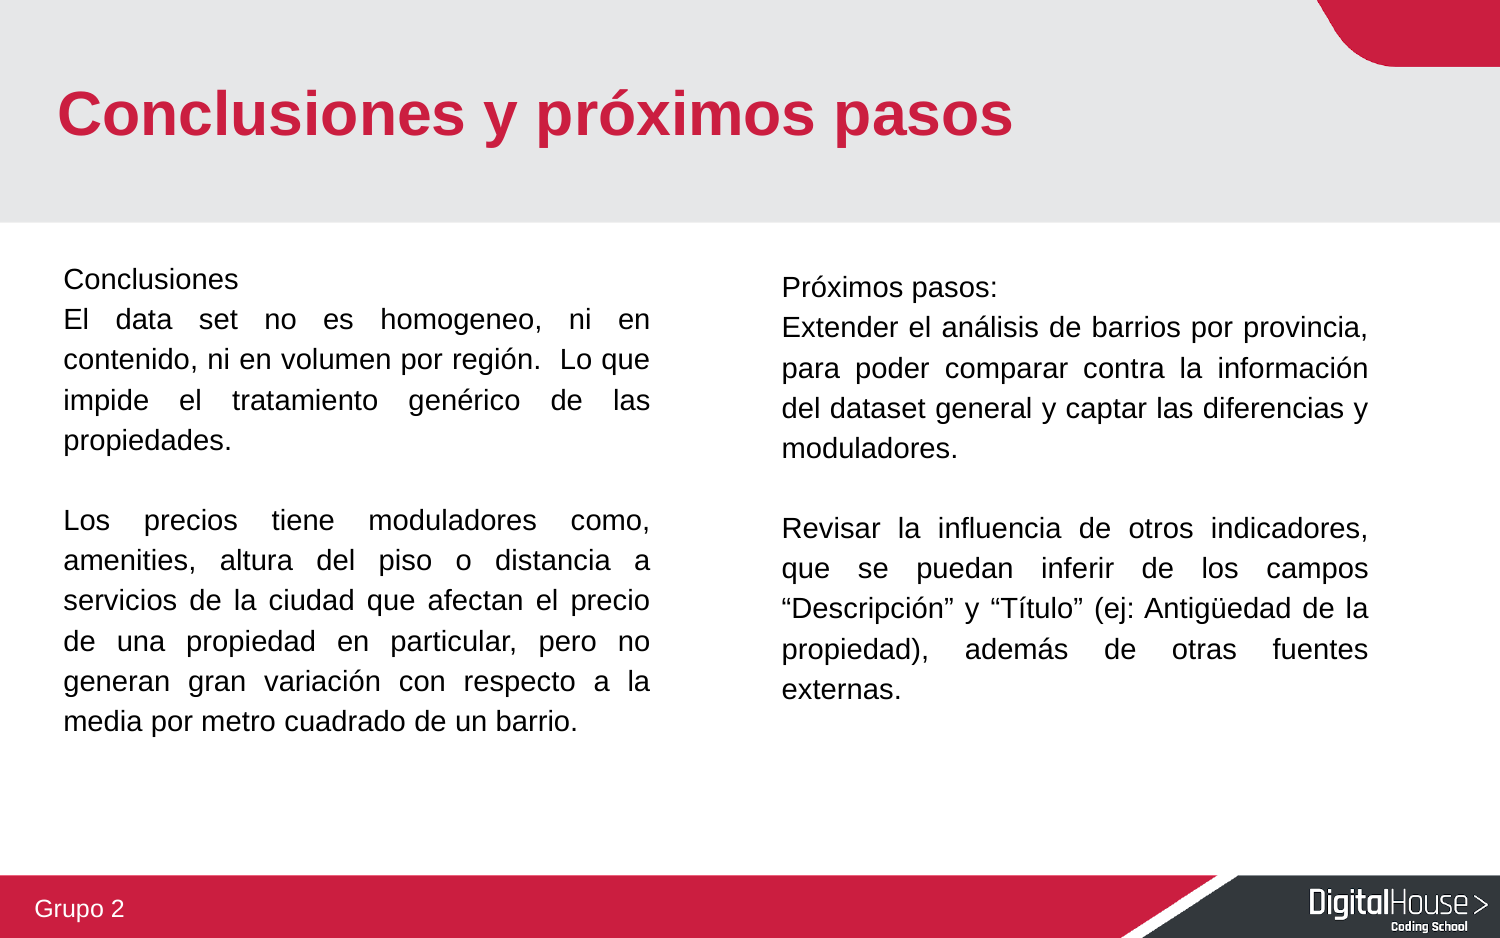

# Conclusiones y próximos pasos
Conclusiones
El data set no es homogeneo, ni en contenido, ni en volumen por región.  Lo que impide el tratamiento genérico de las propiedades.

Los precios tiene moduladores como, amenities, altura del piso o distancia a servicios de la ciudad que afectan el precio de una propiedad en particular, pero no generan gran variación con respecto a la media por metro cuadrado de un barrio.

Próximos pasos:
Extender el análisis de barrios por provincia, para poder comparar contra la información del dataset general y captar las diferencias y moduladores.

Revisar la influencia de otros indicadores, que se puedan inferir de los campos “Descripción” y “Título” (ej: Antigüedad de la propiedad), además de otras fuentes externas.

Grupo 2